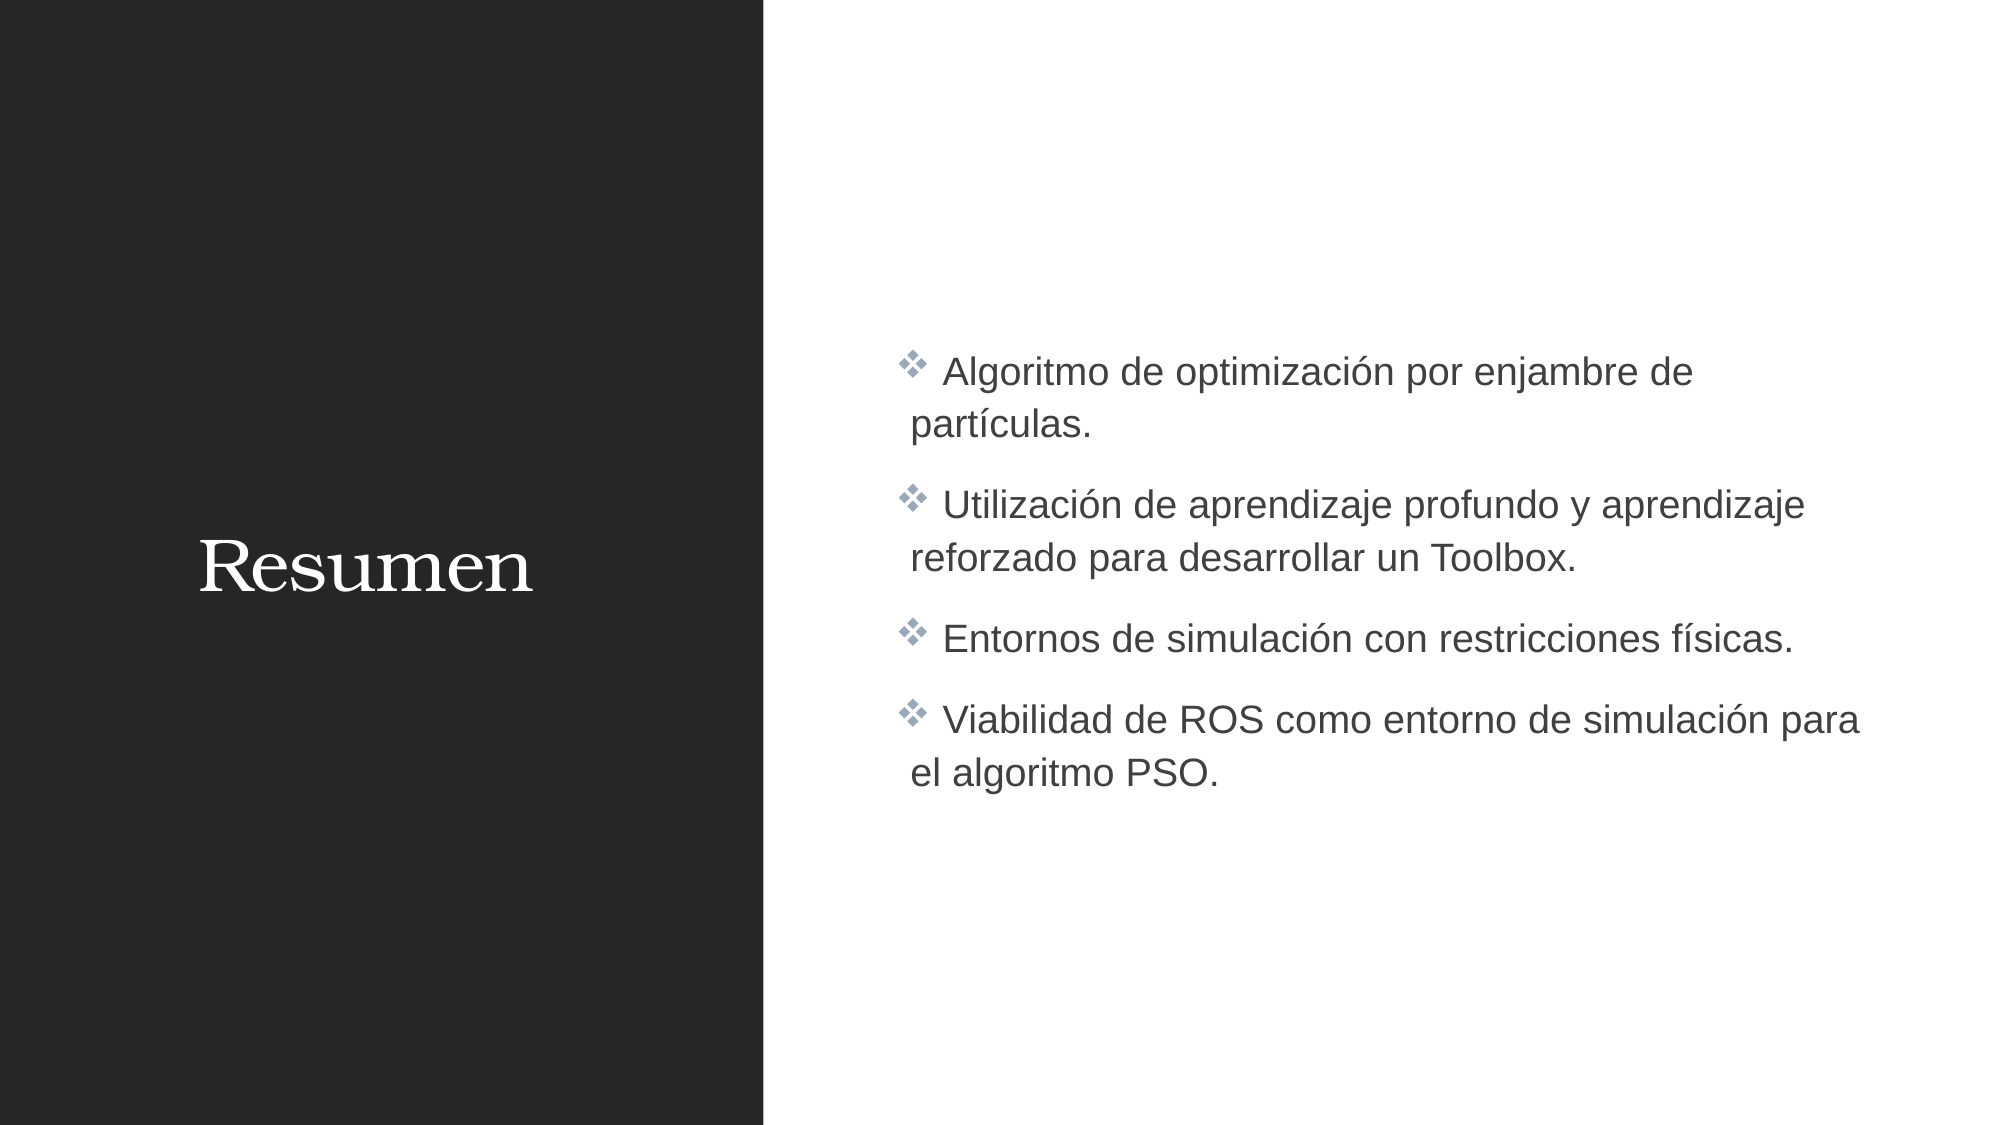

Algoritmo de optimización por enjambre de partículas.
 Utilización de aprendizaje profundo y aprendizaje reforzado para desarrollar un Toolbox.
 Entornos de simulación con restricciones físicas.
 Viabilidad de ROS como entorno de simulación para el algoritmo PSO.
# Resumen